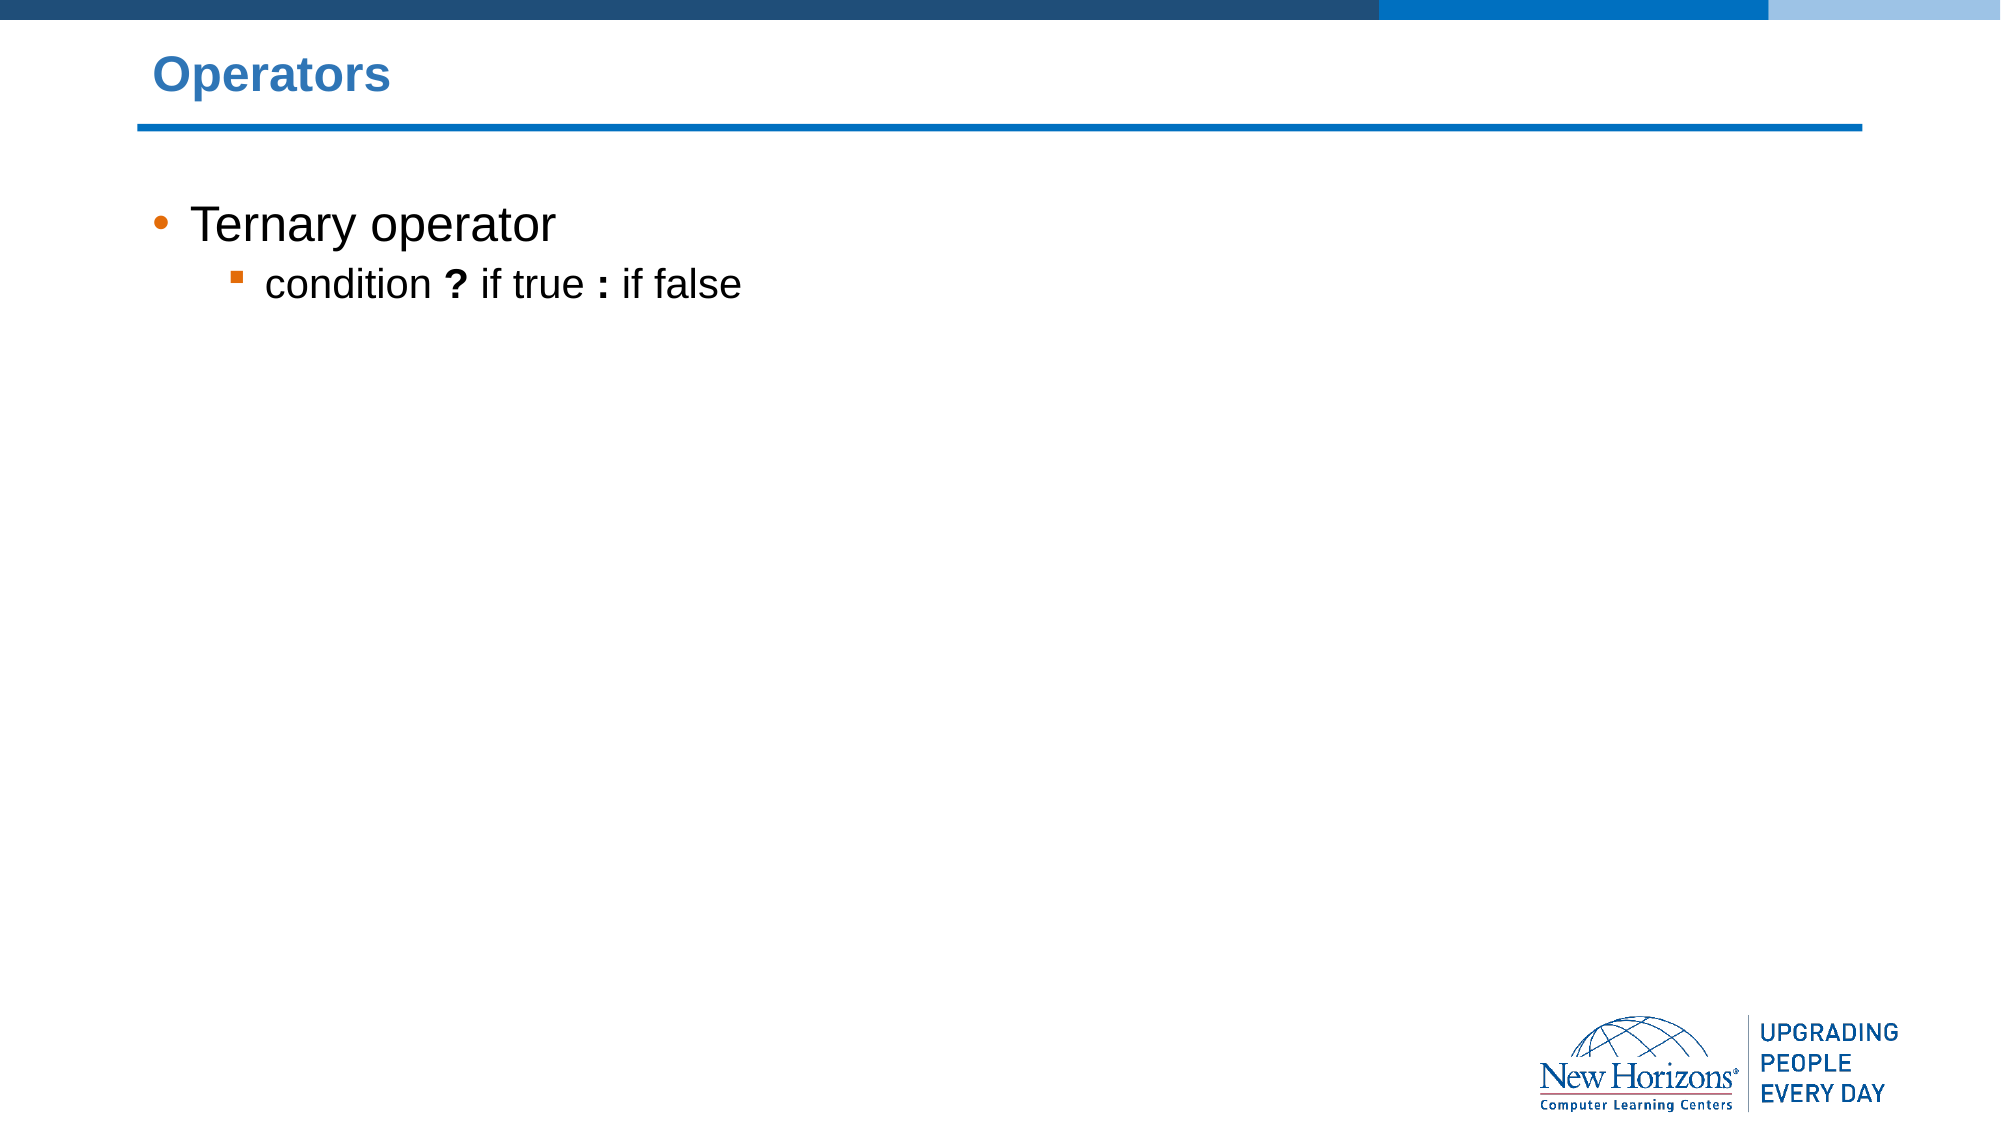

# Operators
Ternary operator
condition ? if true : if false